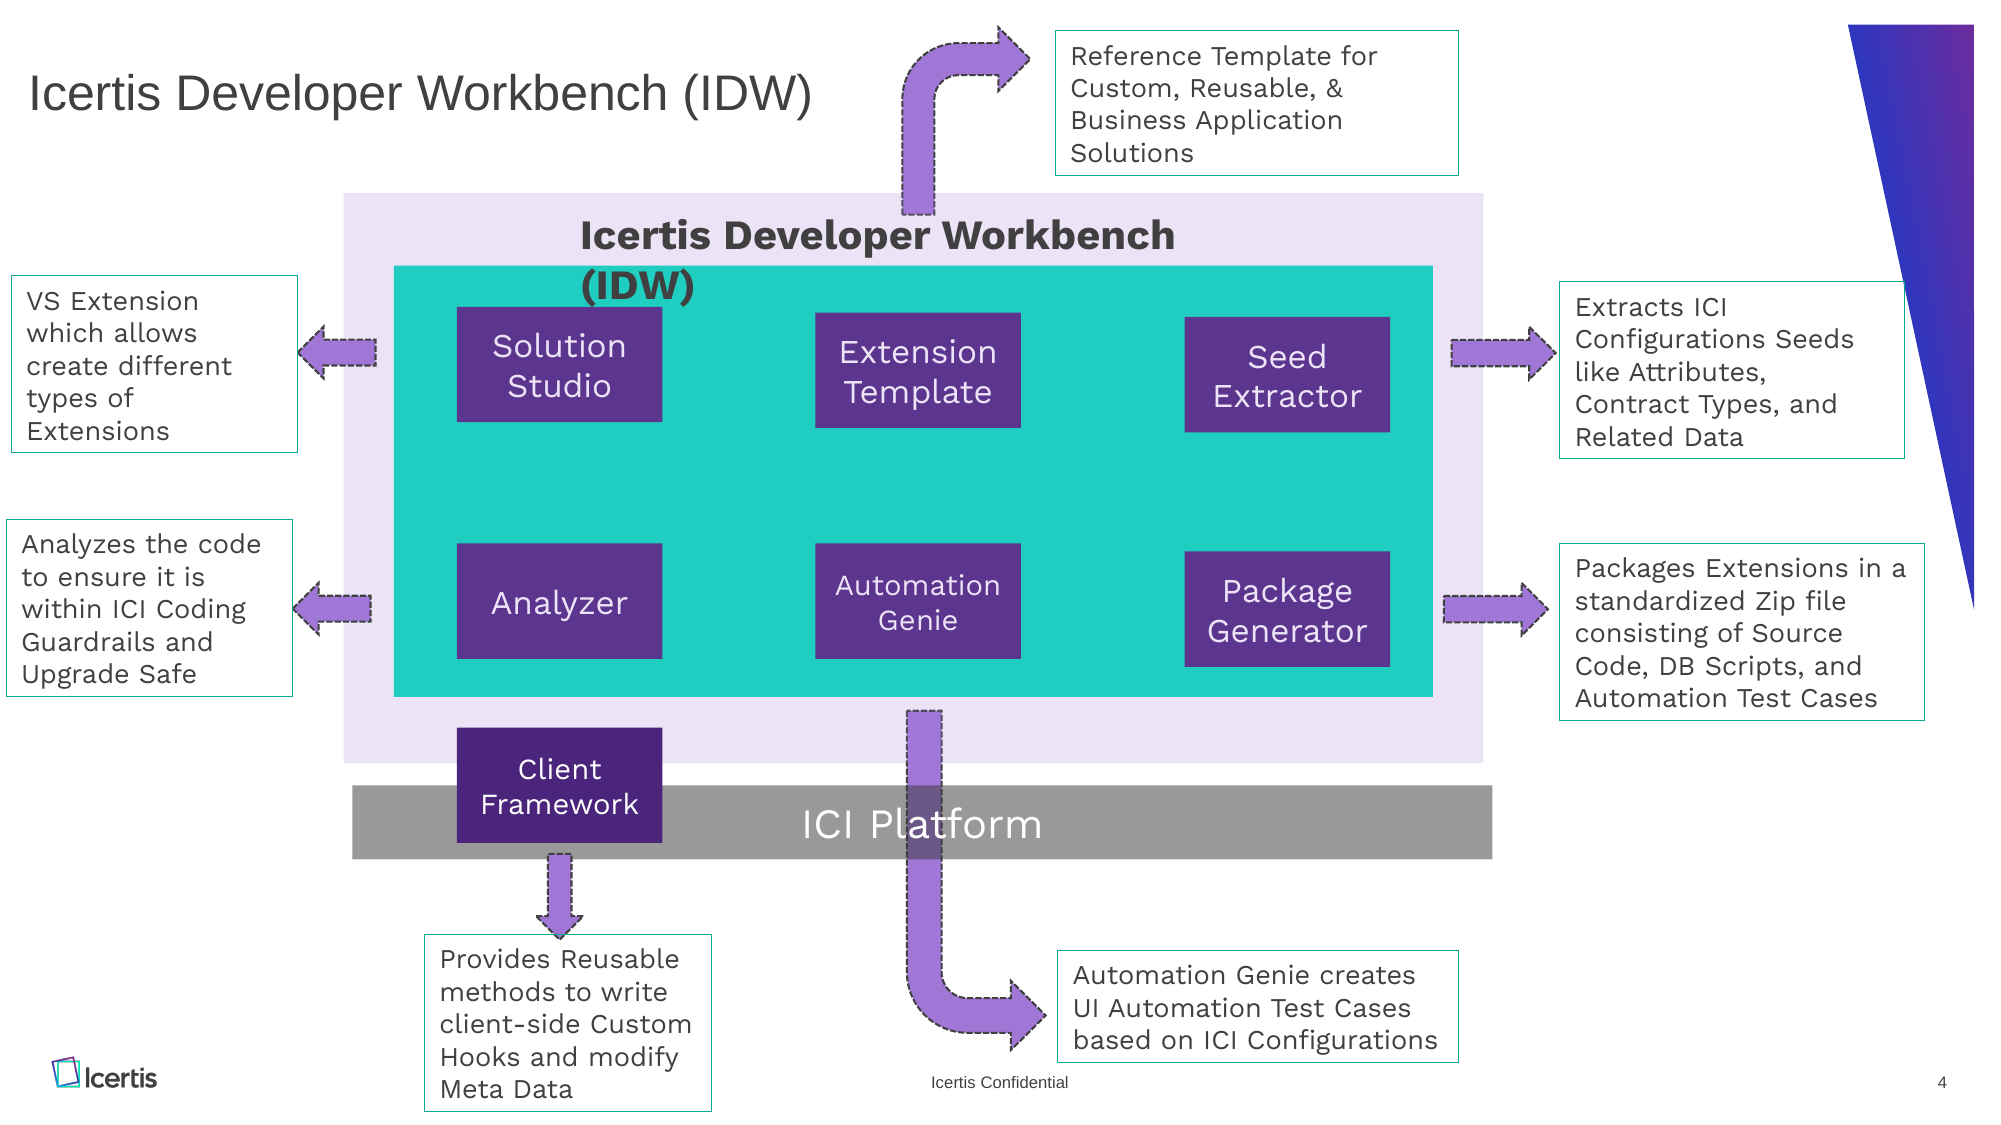

Reference Template for Custom, Reusable, & Business Application Solutions
# Icertis Developer Workbench (IDW)

Icertis Developer Workbench (IDW)

VS Extension which allows create different types of Extensions
Extracts ICI Configurations Seeds like Attributes, Contract Types, and Related Data
Solution Studio
Extension Template
Seed Extractor

Analyzes the code to ensure it is within ICI Coding Guardrails and Upgrade Safe
Analyzer
Automation Genie
Packages Extensions in a standardized Zip file consisting of Source Code, DB Scripts, and Automation Test Cases
Package Generator

Client Framework
ICI Platform

Provides Reusable methods to write client-side Custom Hooks and modify Meta Data
Automation Genie creates UI Automation Test Cases based on ICI Configurations
Icertis Confidential
4